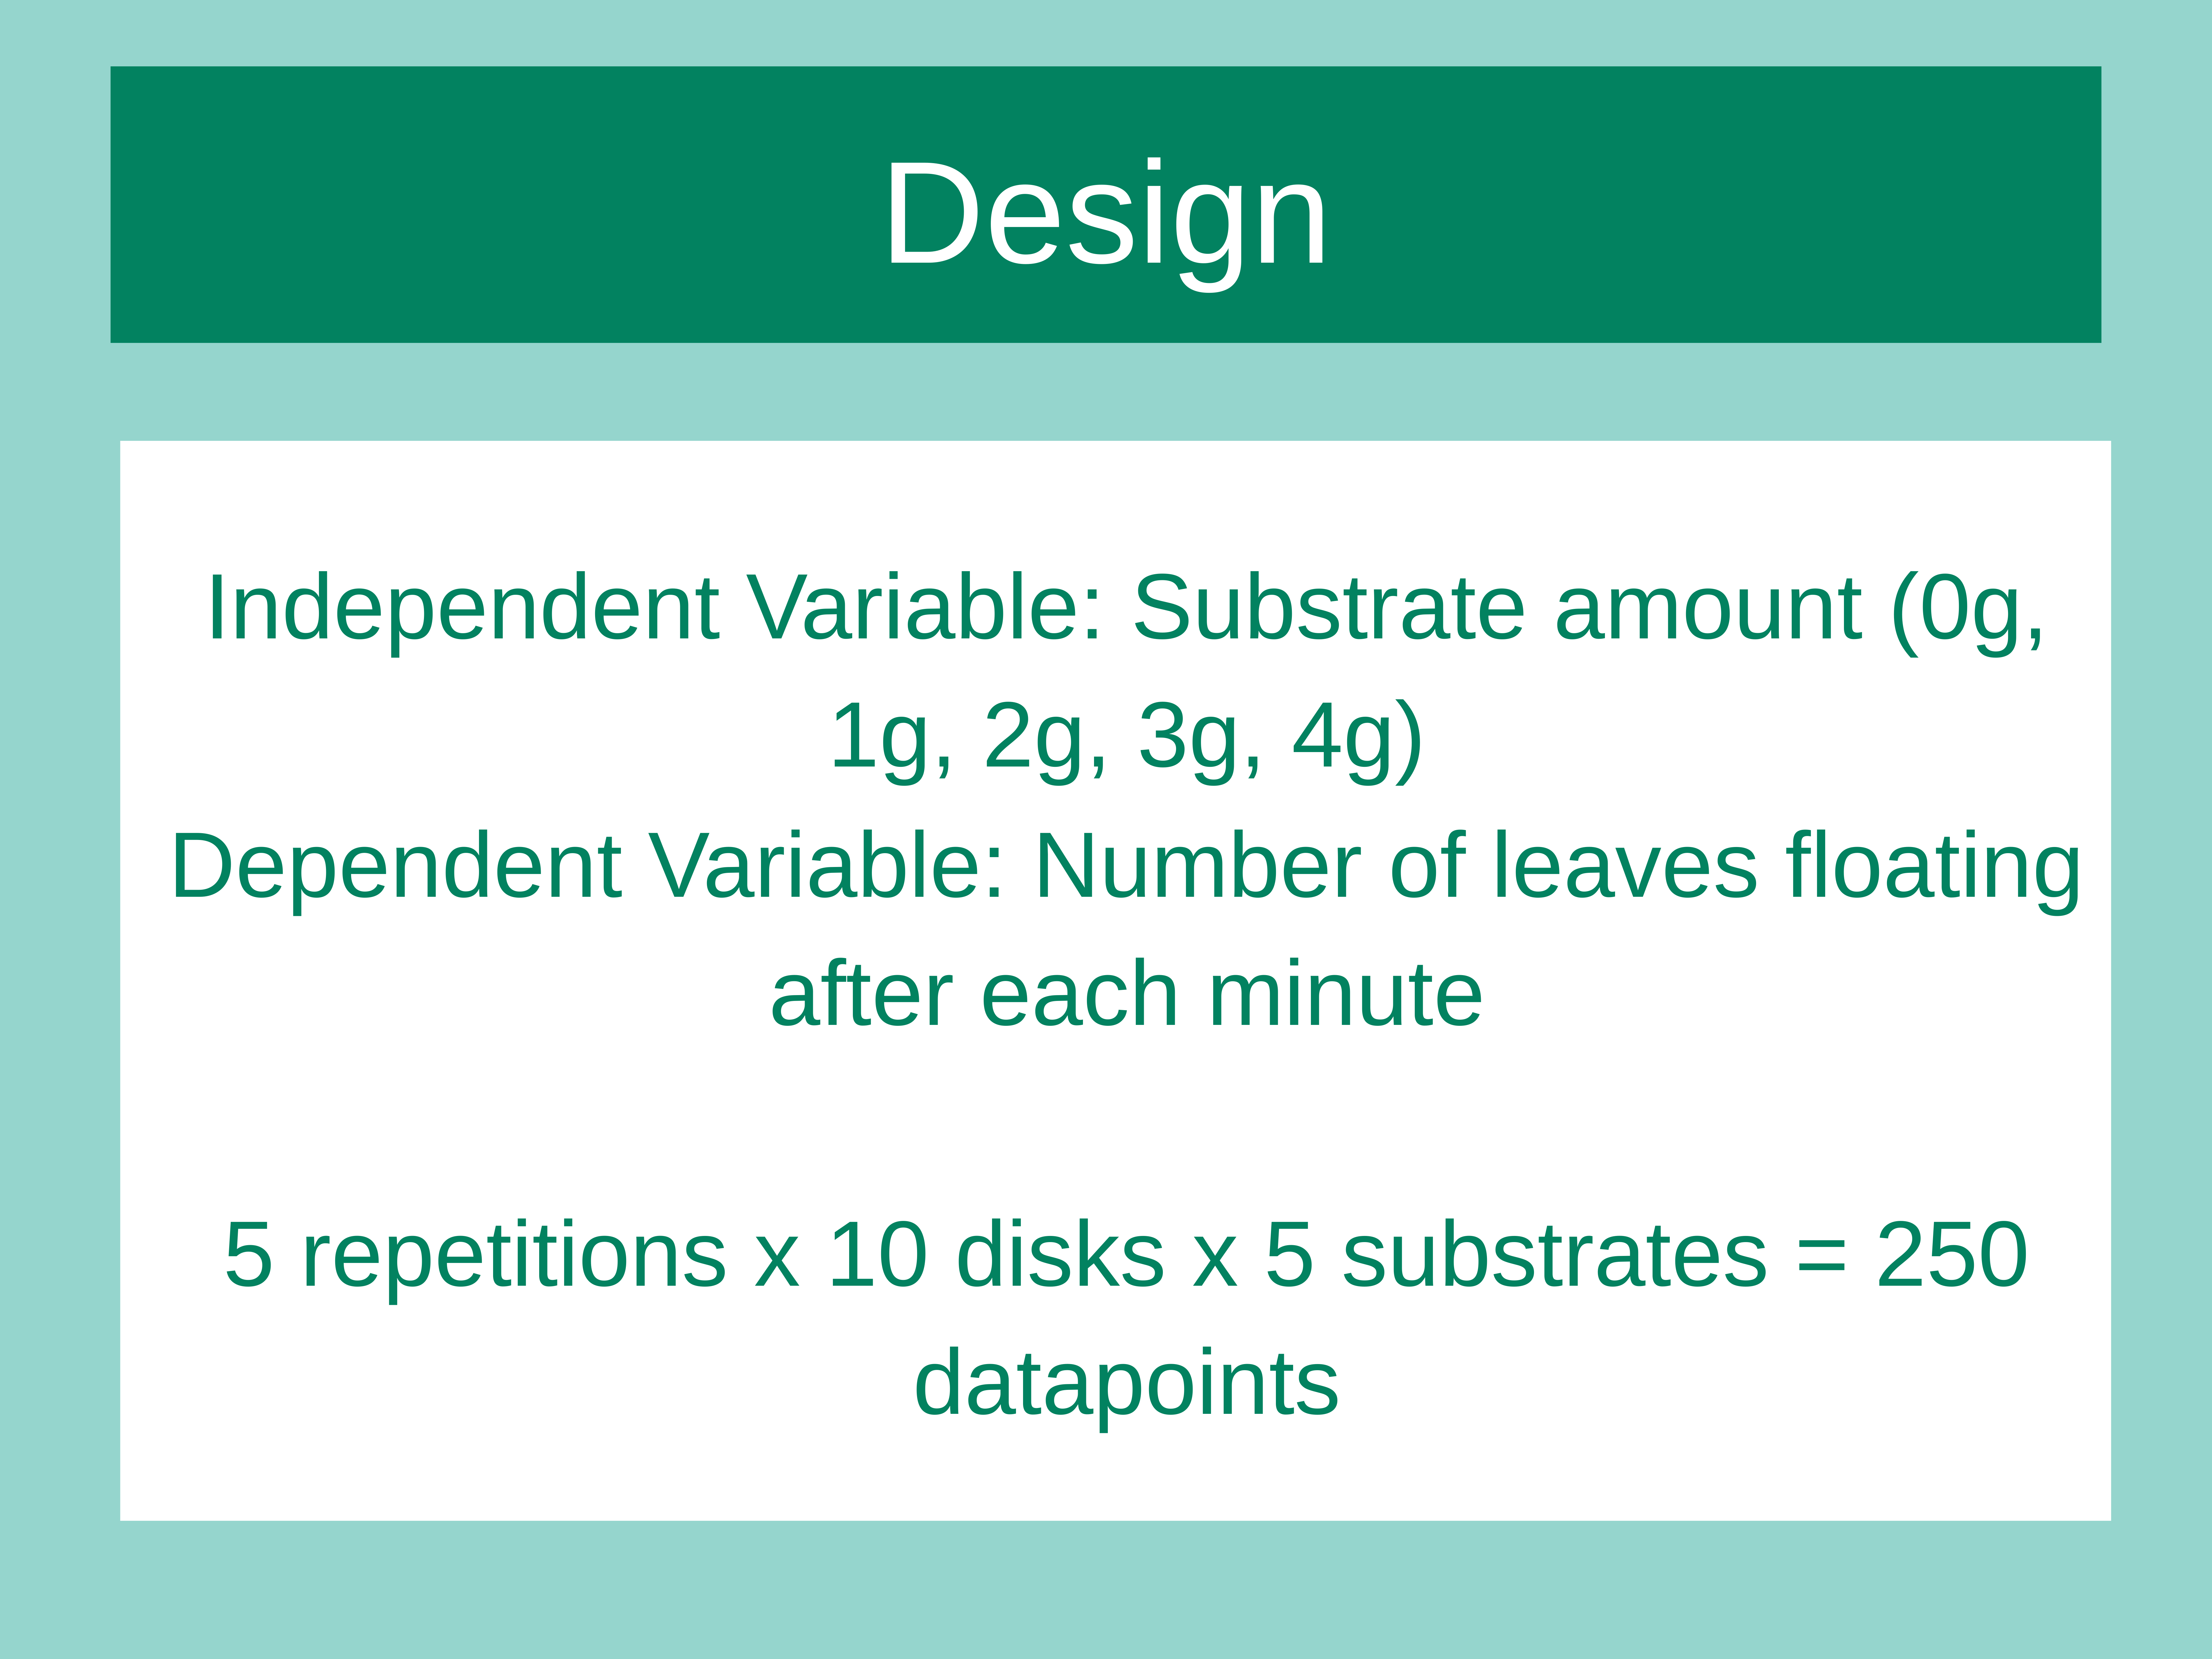

# Design
Independent Variable: Substrate amount (0g, 1g, 2g, 3g, 4g)
Dependent Variable: Number of leaves floating after each minute

5 repetitions x 10 disks x 5 substrates = 250 datapoints